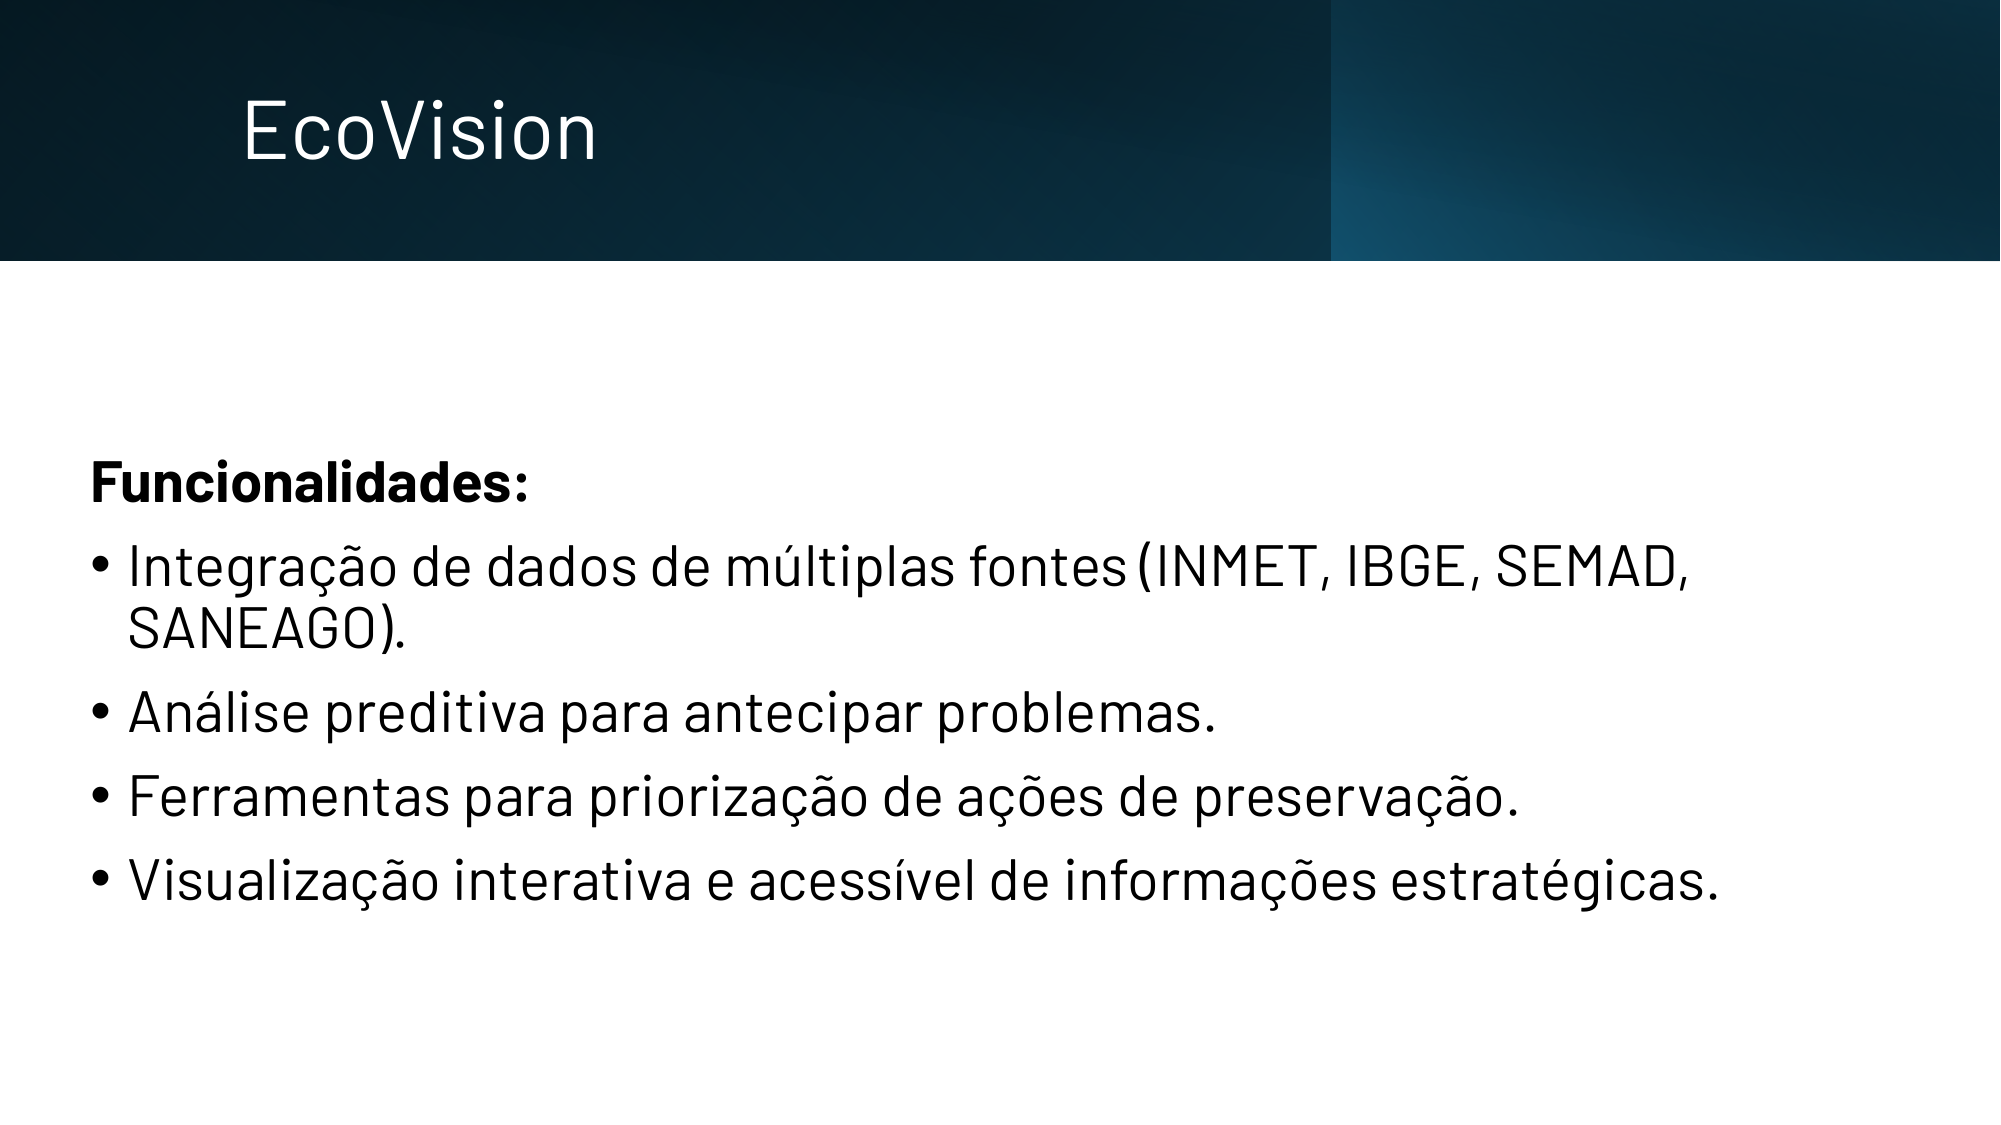

# EcoVision
Funcionalidades:
Integração de dados de múltiplas fontes (INMET, IBGE, SEMAD, SANEAGO).
Análise preditiva para antecipar problemas.
Ferramentas para priorização de ações de preservação.
Visualização interativa e acessível de informações estratégicas.